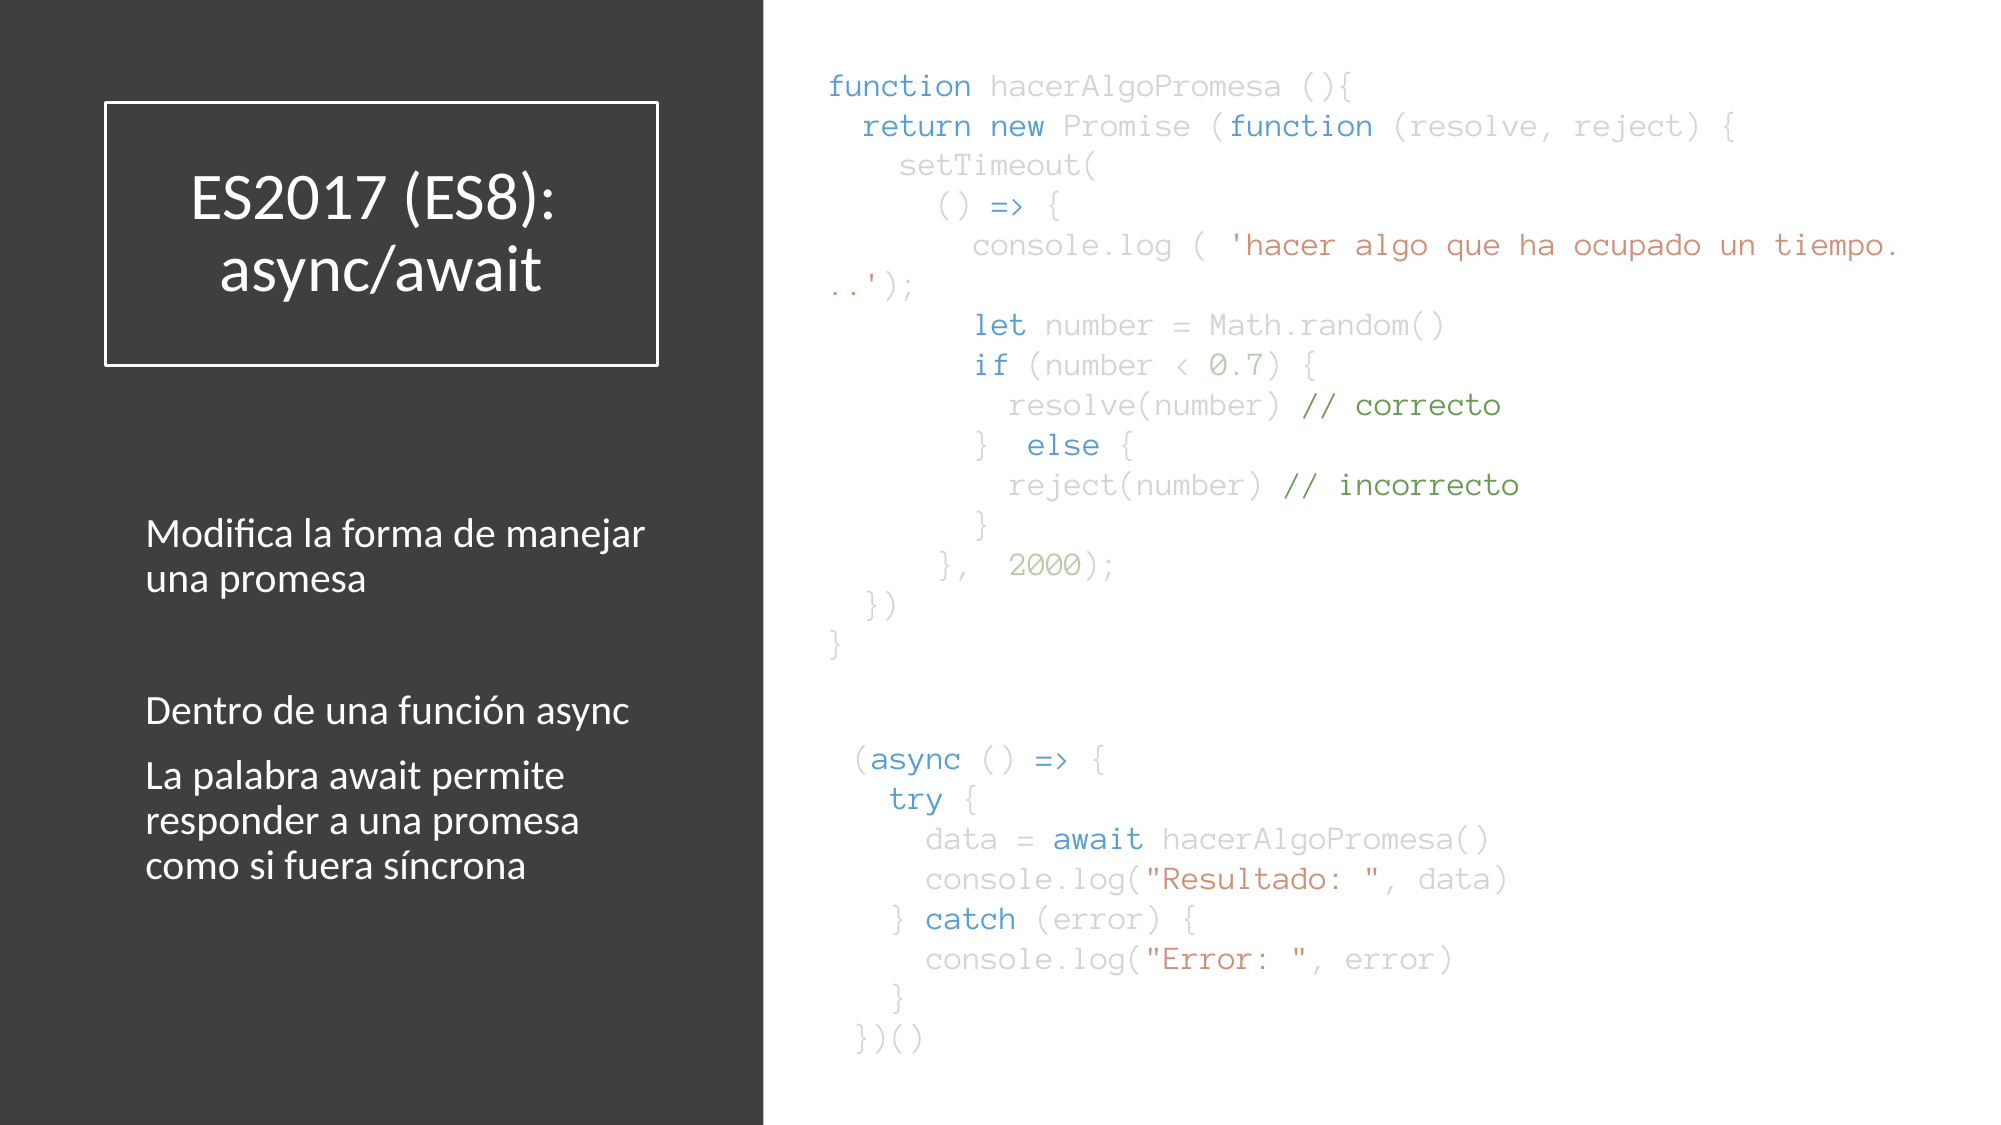

function hacerAlgoPromesa (){
  return new Promise (function (resolve, reject) {
    setTimeout(
      () => {
        console.log ( 'hacer algo que ha ocupado un tiempo...');
        let number = Math.random()
        if (number < 0.7) {
          resolve(number) // correcto
        }  else {
          reject(number) // incorrecto
        }
      },  2000);
  })
}
# ES2017 (ES8): async/await

Modifica la forma de manejar una promesa

Dentro de una función async
La palabra await permite responder a una promesa como si fuera síncrona
(async () => {
  try {
    data = await hacerAlgoPromesa()
    console.log("Resultado: ", data)
  } catch (error) {
    console.log("Error: ", error)
  }
})()